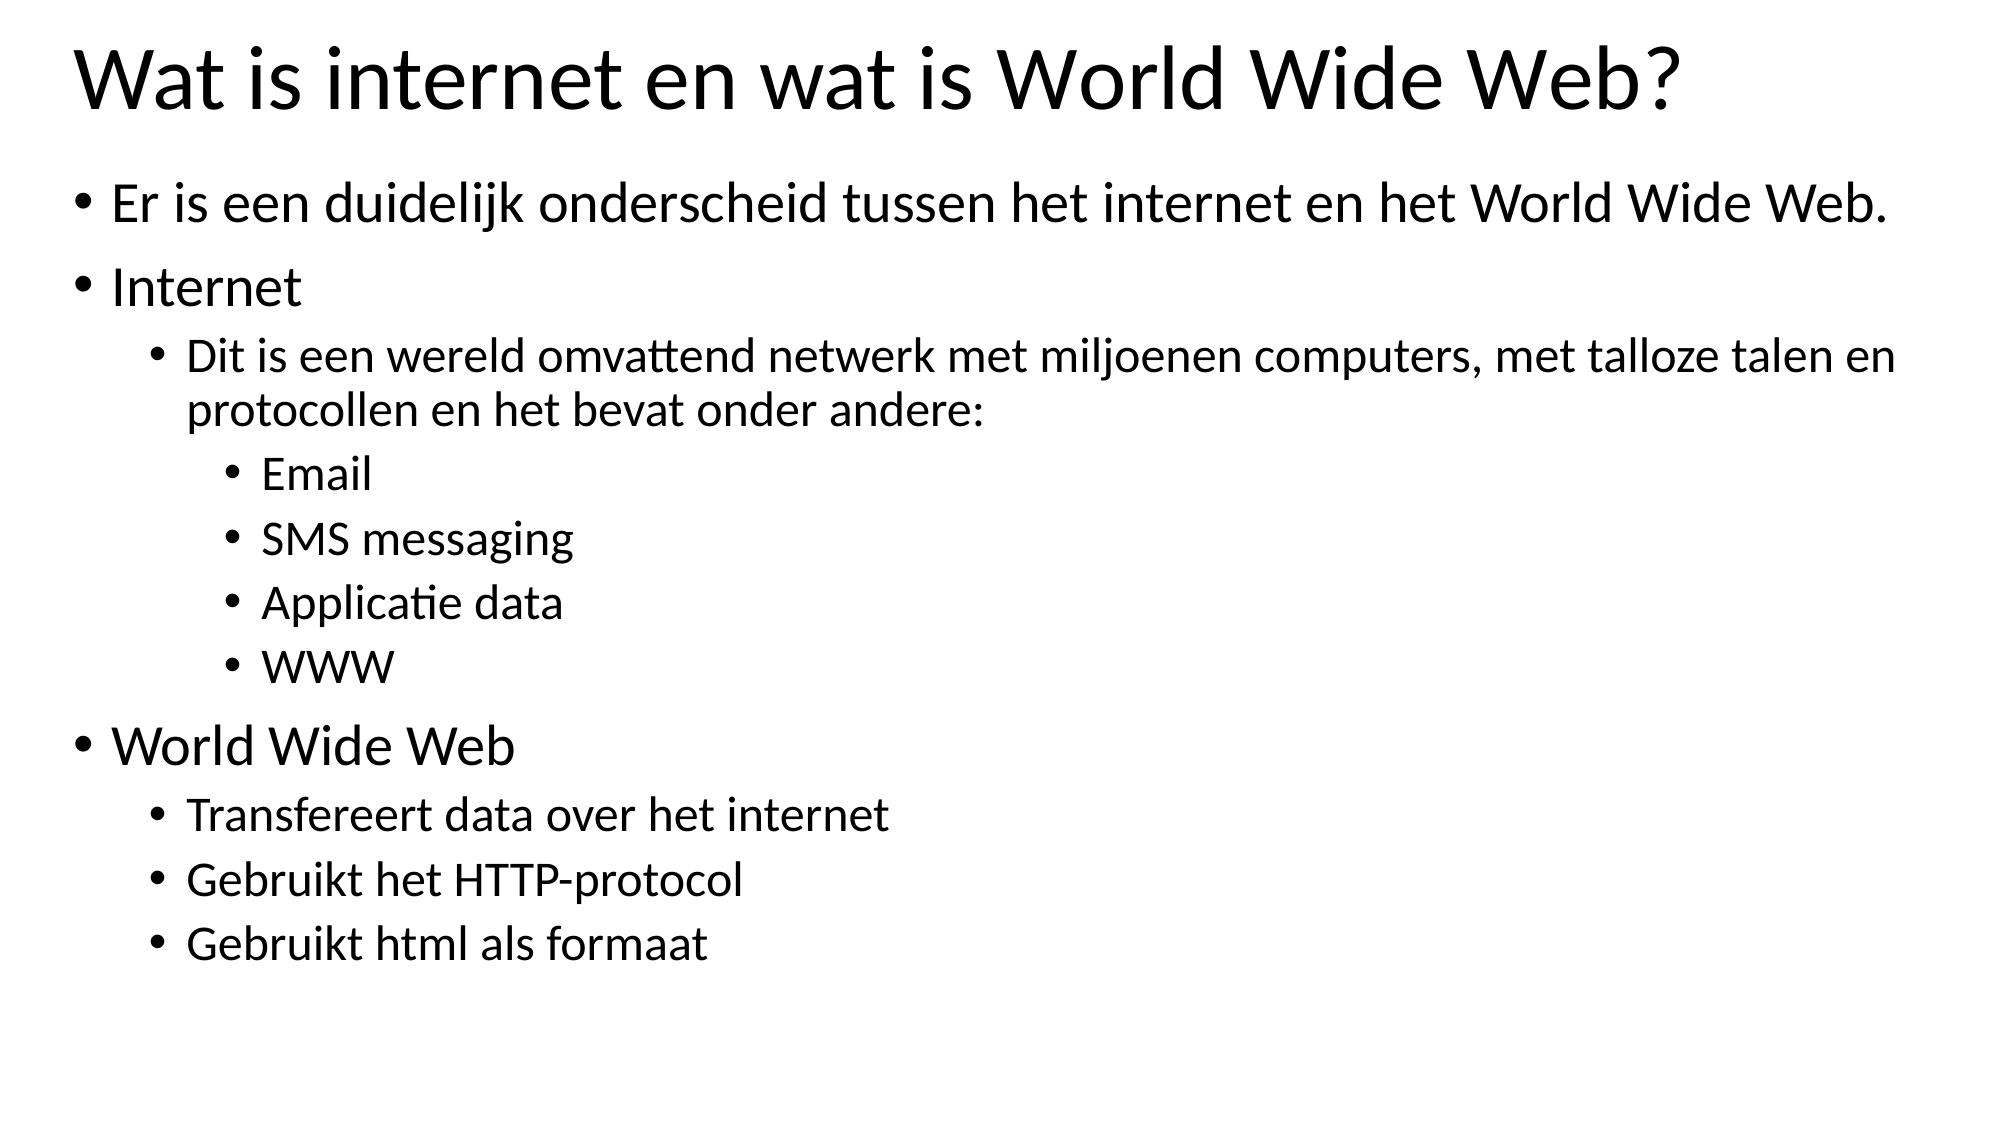

# Wat is internet en wat is World Wide Web?
Er is een duidelijk onderscheid tussen het internet en het World Wide Web.
Internet
Dit is een wereld omvattend netwerk met miljoenen computers, met talloze talen en protocollen en het bevat onder andere:
Email
SMS messaging
Applicatie data
WWW
World Wide Web
Transfereert data over het internet
Gebruikt het HTTP-protocol
Gebruikt html als formaat